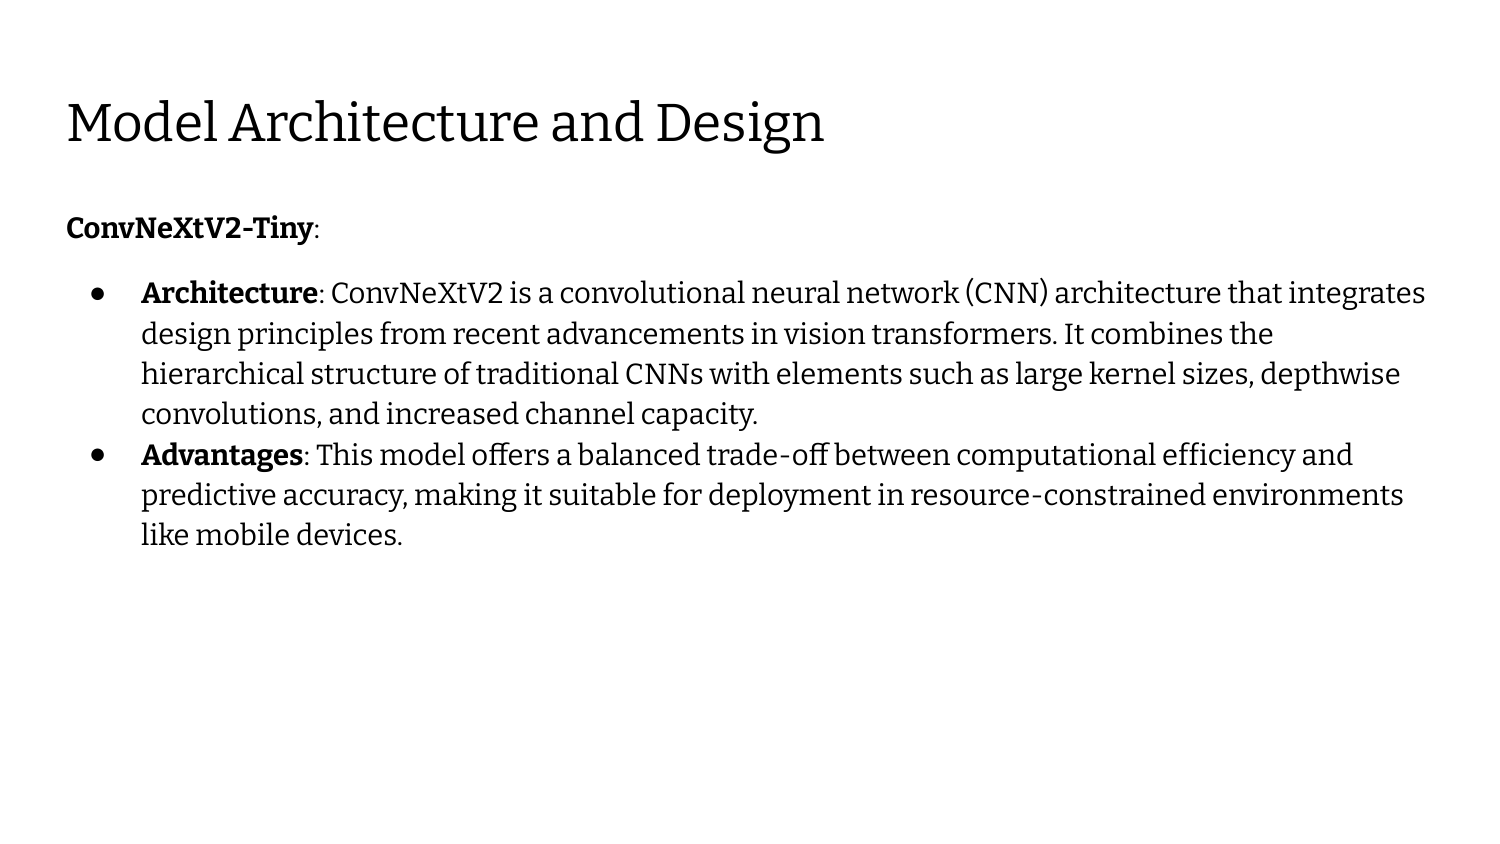

# Model Architecture and Design
ConvNeXtV2-Tiny:
Architecture: ConvNeXtV2 is a convolutional neural network (CNN) architecture that integrates design principles from recent advancements in vision transformers. It combines the hierarchical structure of traditional CNNs with elements such as large kernel sizes, depthwise convolutions, and increased channel capacity.
Advantages: This model offers a balanced trade-off between computational efficiency and predictive accuracy, making it suitable for deployment in resource-constrained environments like mobile devices.